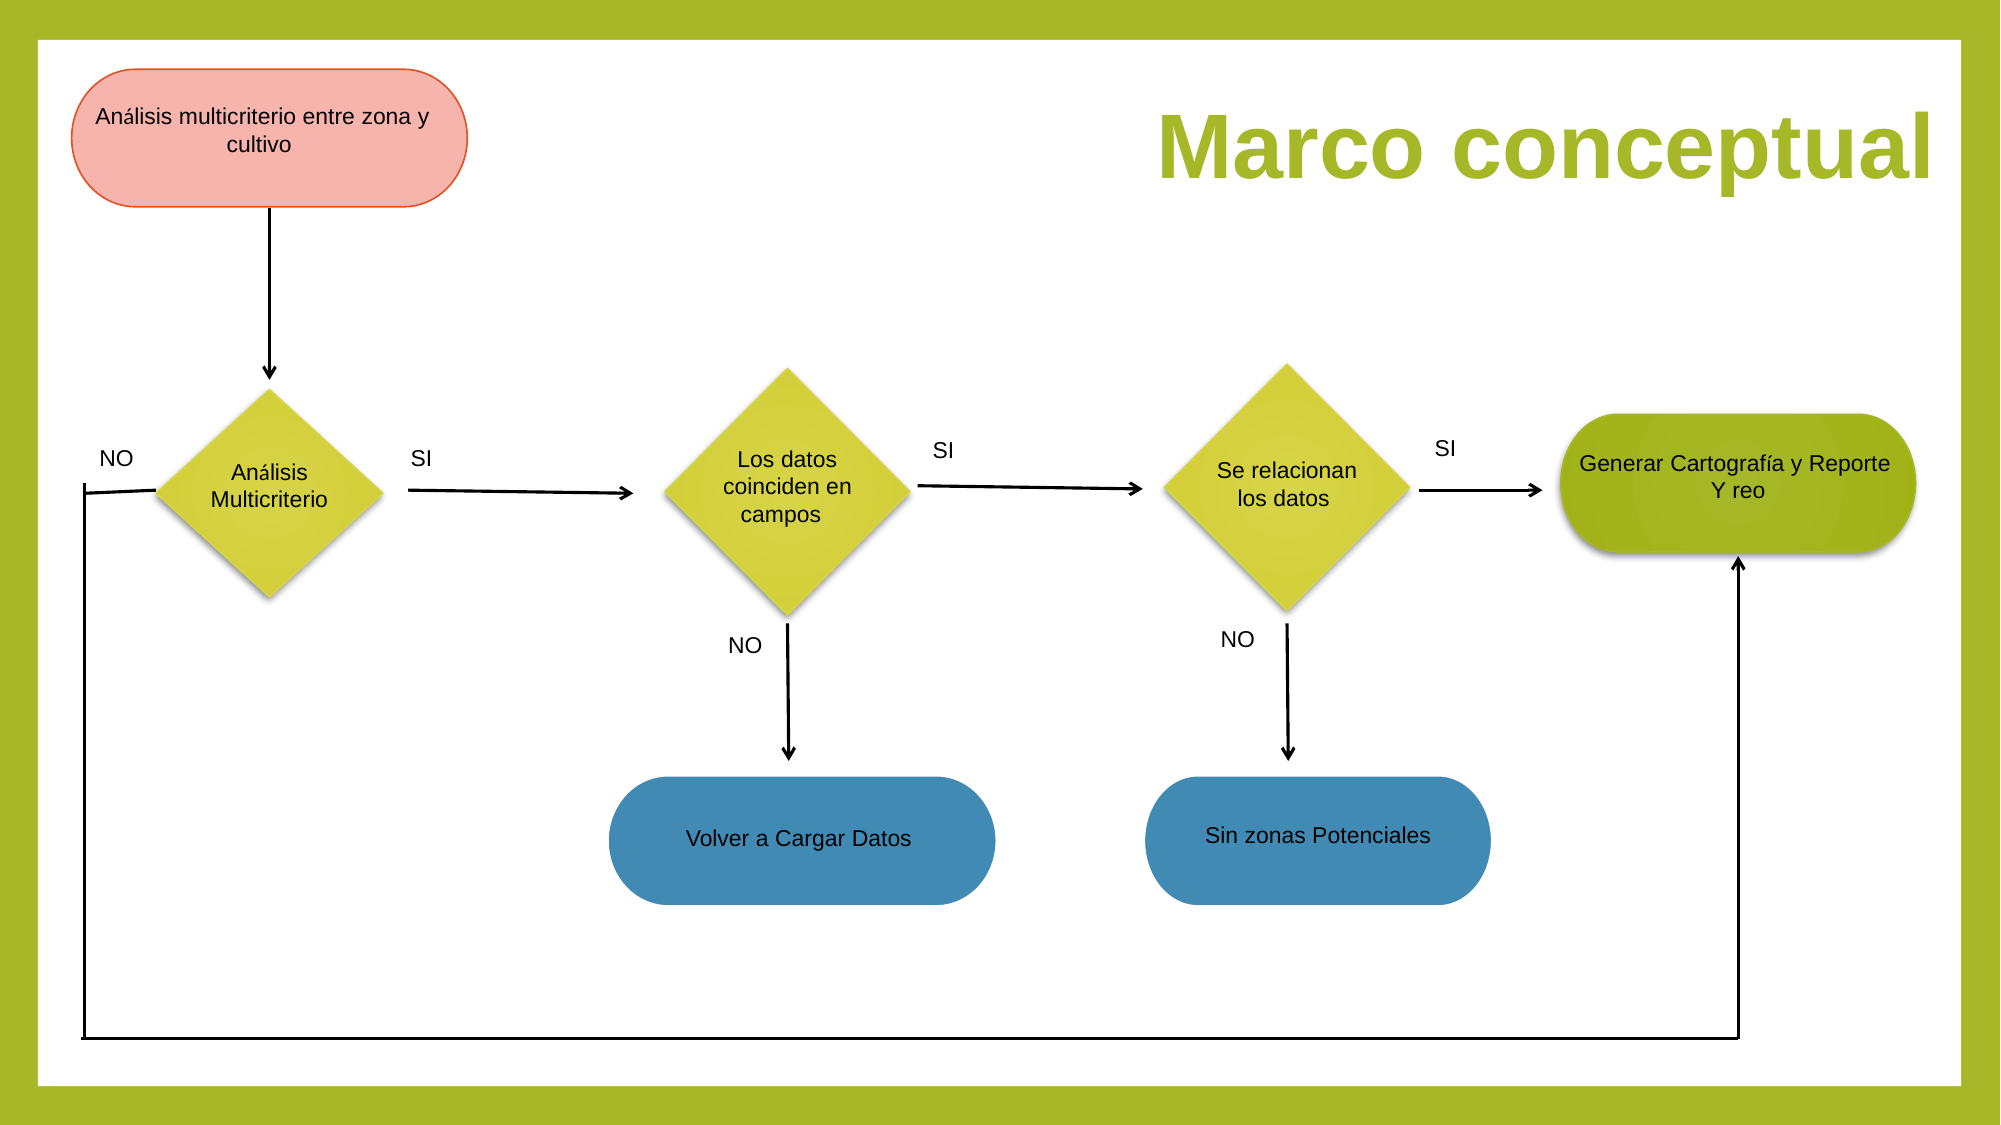

Marco conceptual

Análisis multicriterio entre zona y cultivo

SI
SI
SI
NO
Los datos coinciden en campos
Generar Cartografía y Reporte
Y reo
Se relacionan los datos
Análisis Multicriterio
NO
NO

Sin zonas Potenciales
Volver a Cargar Datos